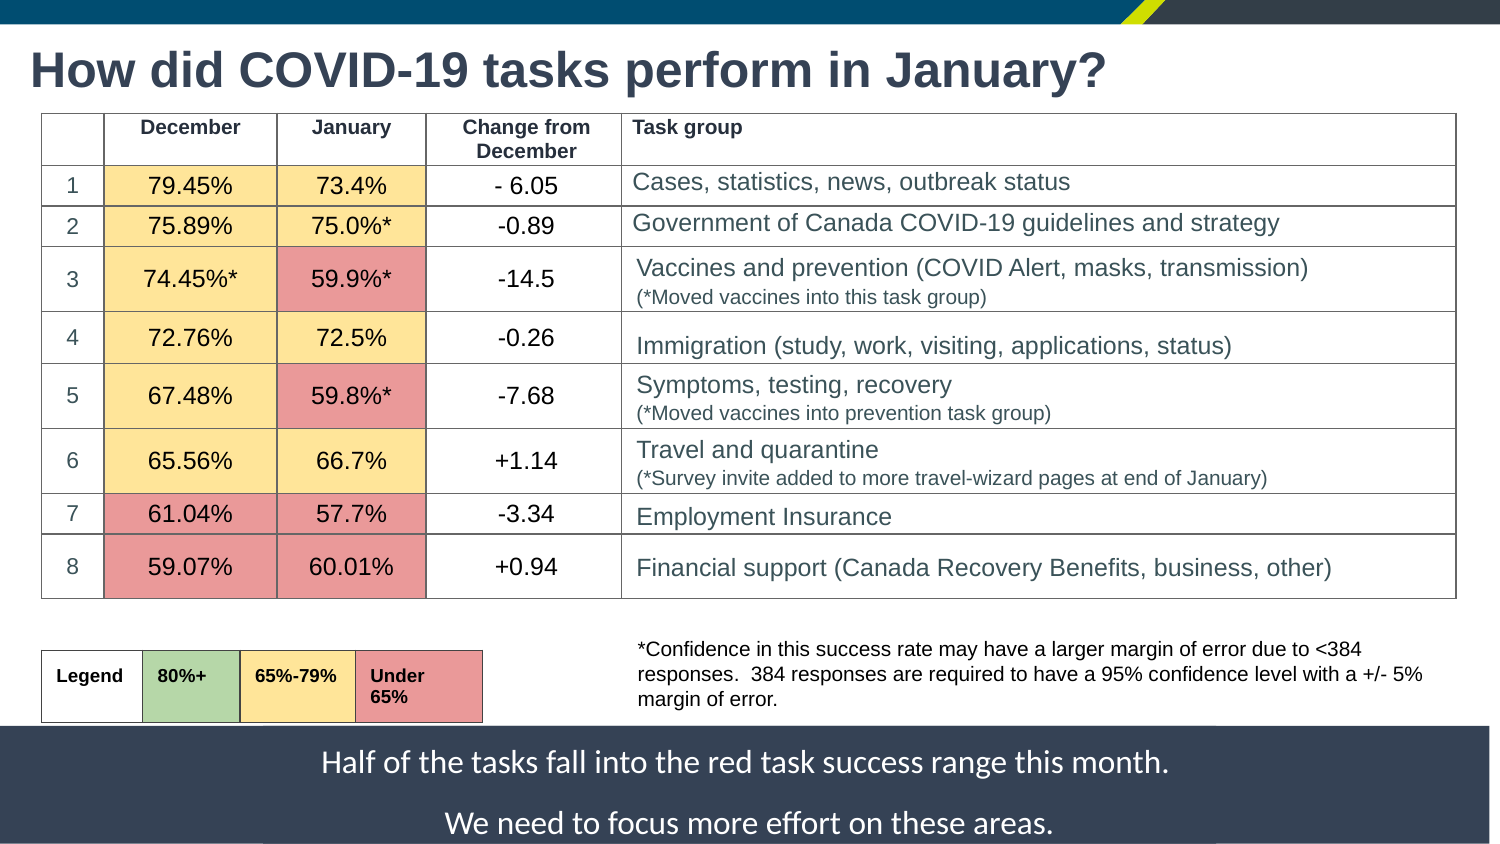

How did COVID-19 tasks perform in January?

|  | December | January | Change from December | Task group |
| --- | --- | --- | --- | --- |
| 1 | 79.45% | 73.4% | - 6.05 | Cases, statistics, news, outbreak status |
| 2 | 75.89% | 75.0%\* | -0.89 | Government of Canada COVID-19 guidelines and strategy |
| 3 | 74.45%\* | 59.9%\* | -14.5 | Vaccines and prevention (COVID Alert, masks, transmission) (\*Moved vaccines into this task group) |
| 4 | 72.76% | 72.5% | -0.26 | Immigration (study, work, visiting, applications, status) |
| 5 | 67.48% | 59.8%\* | -7.68 | Symptoms, testing, recovery (\*Moved vaccines into prevention task group) |
| 6 | 65.56% | 66.7% | +1.14 | Travel and quarantine (\*Survey invite added to more travel-wizard pages at end of January) |
| 7 | 61.04% | 57.7% | -3.34 | Employment Insurance |
| 8 | 59.07% | 60.01% | +0.94 | Financial support (Canada Recovery Benefits, business, other) |
*Confidence in this success rate may have a larger margin of error due to <384 responses.  384 responses are required to have a 95% confidence level with a +/- 5% margin of error.
| Legend | 80%+ | 65%-79% | Under 65% |
| --- | --- | --- | --- |

Half of the tasks fall into the red task success range this month.
We need to focus more effort on these areas.